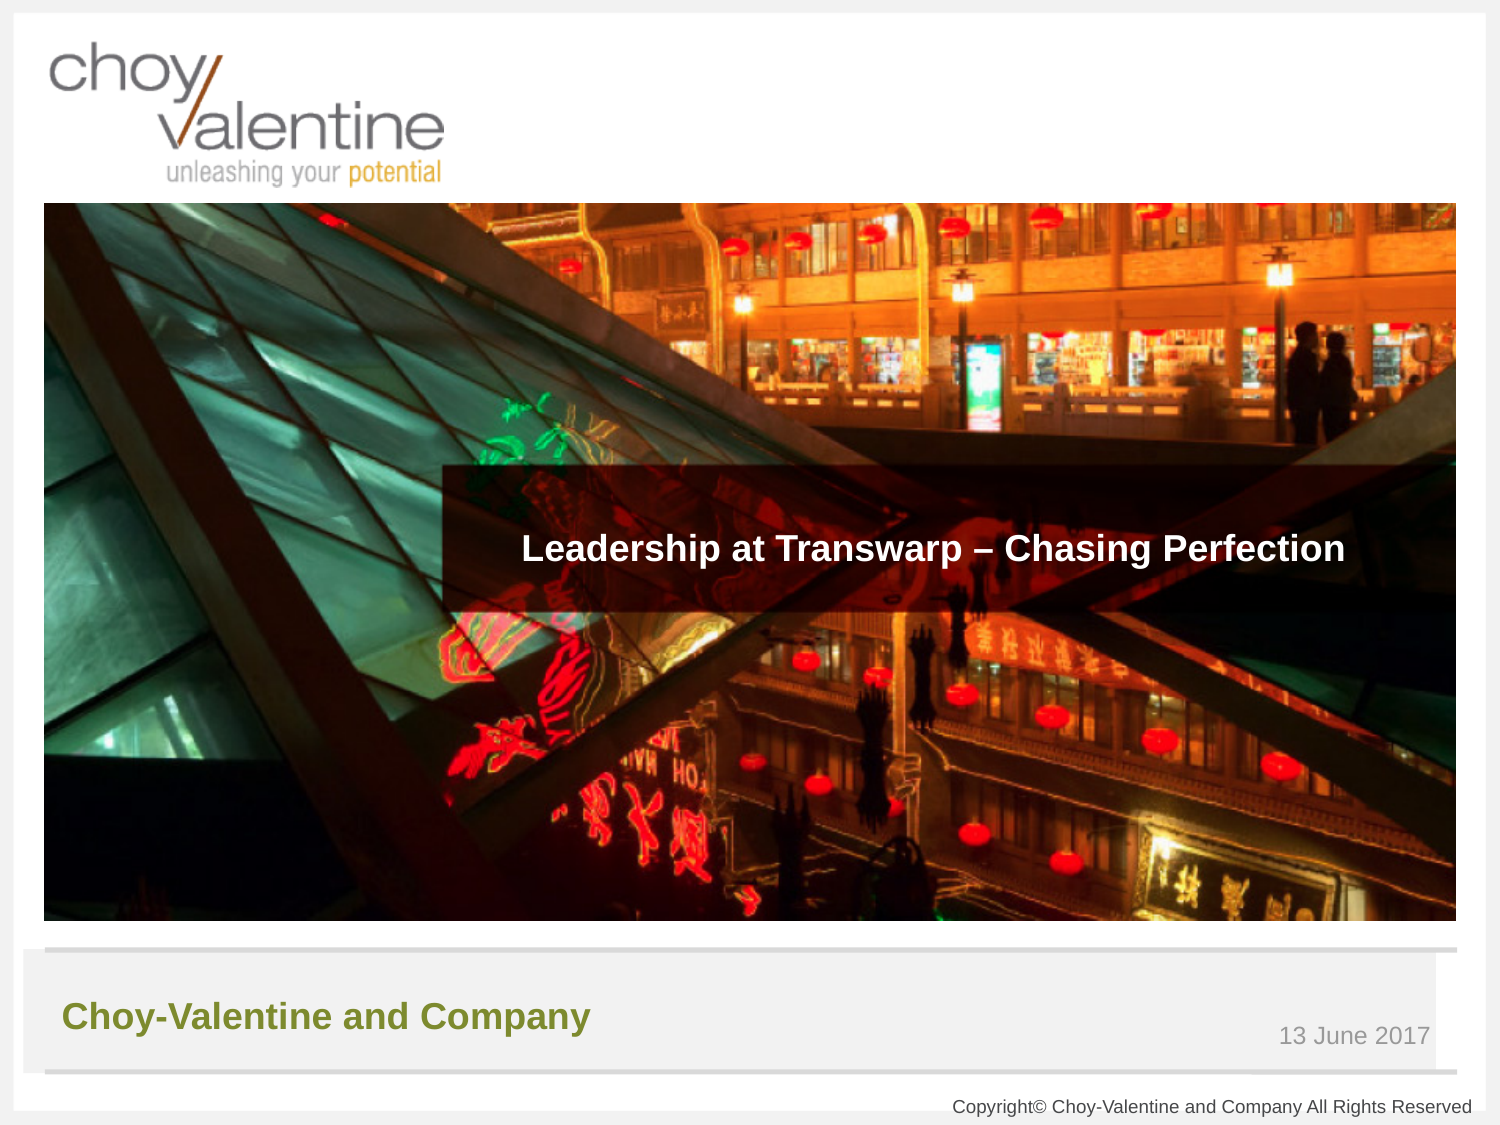

# Leadership at Transwarp – Chasing Perfection
Choy-Valentine and Company
13 June 2017